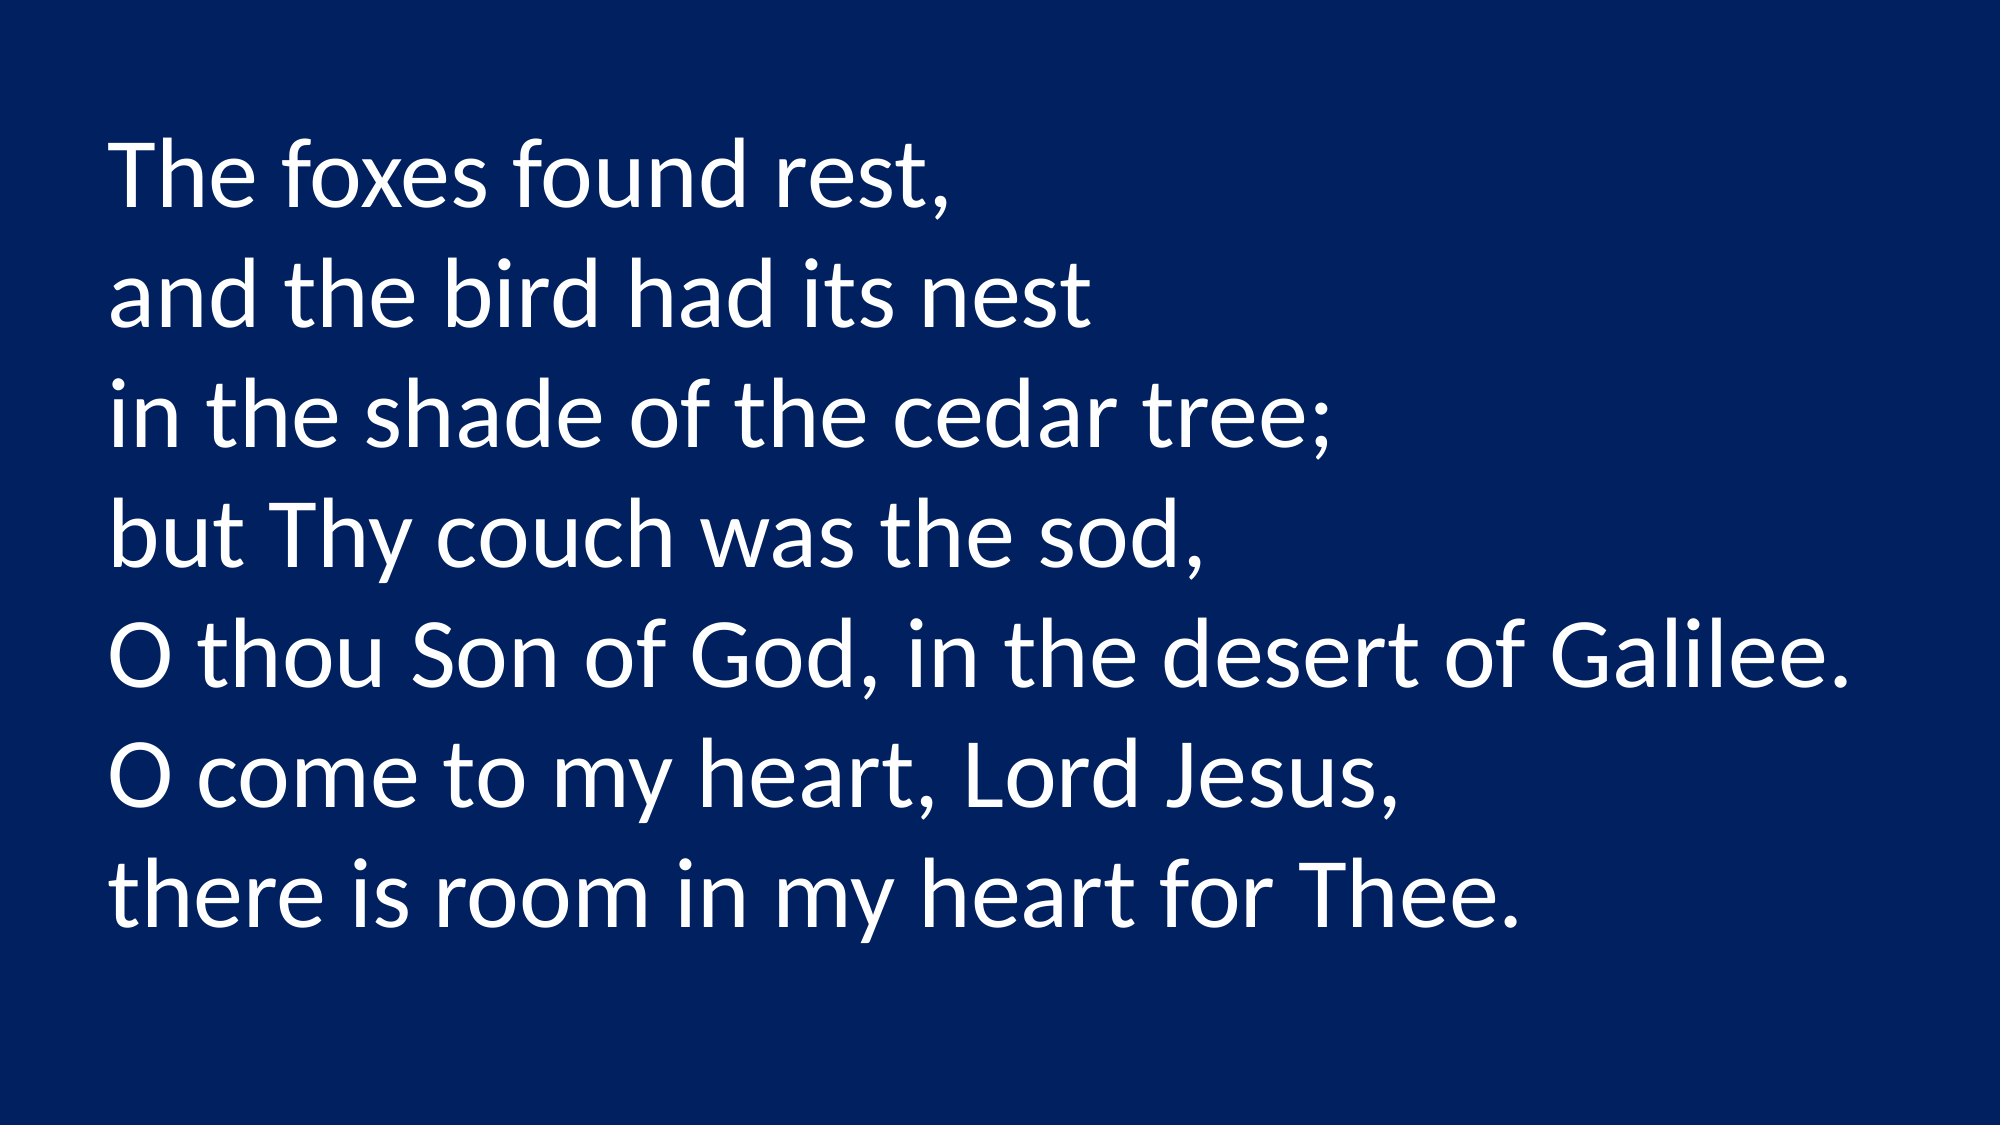

The foxes found rest,
and the bird had its nest
in the shade of the cedar tree;
but Thy couch was the sod,
O thou Son of God, in the desert of Galilee.
O come to my heart, Lord Jesus,
there is room in my heart for Thee.